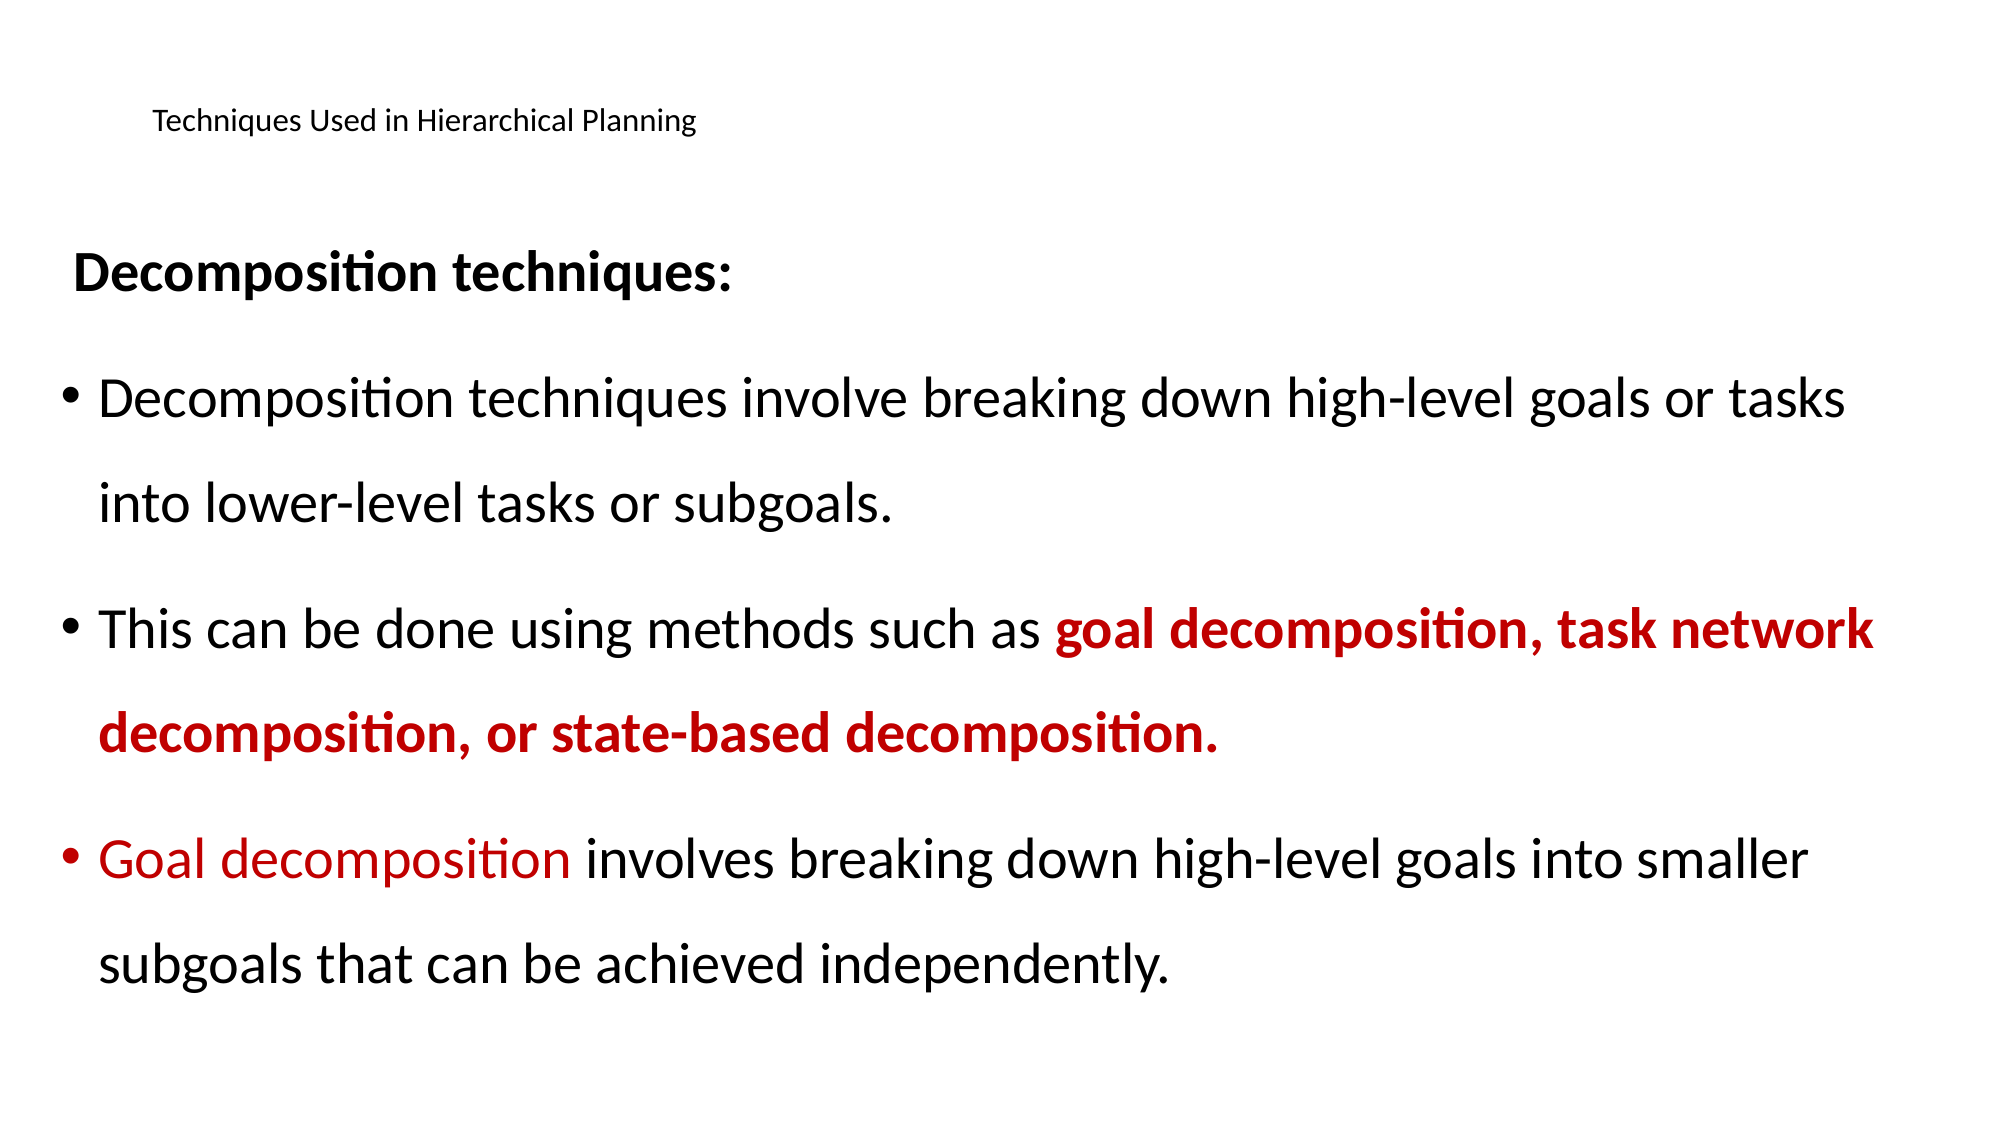

# Techniques Used in Hierarchical Planning

 Decomposition techniques:
Decomposition techniques involve breaking down high-level goals or tasks into lower-level tasks or subgoals.
This can be done using methods such as goal decomposition, task network decomposition, or state-based decomposition.
Goal decomposition involves breaking down high-level goals into smaller subgoals that can be achieved independently.